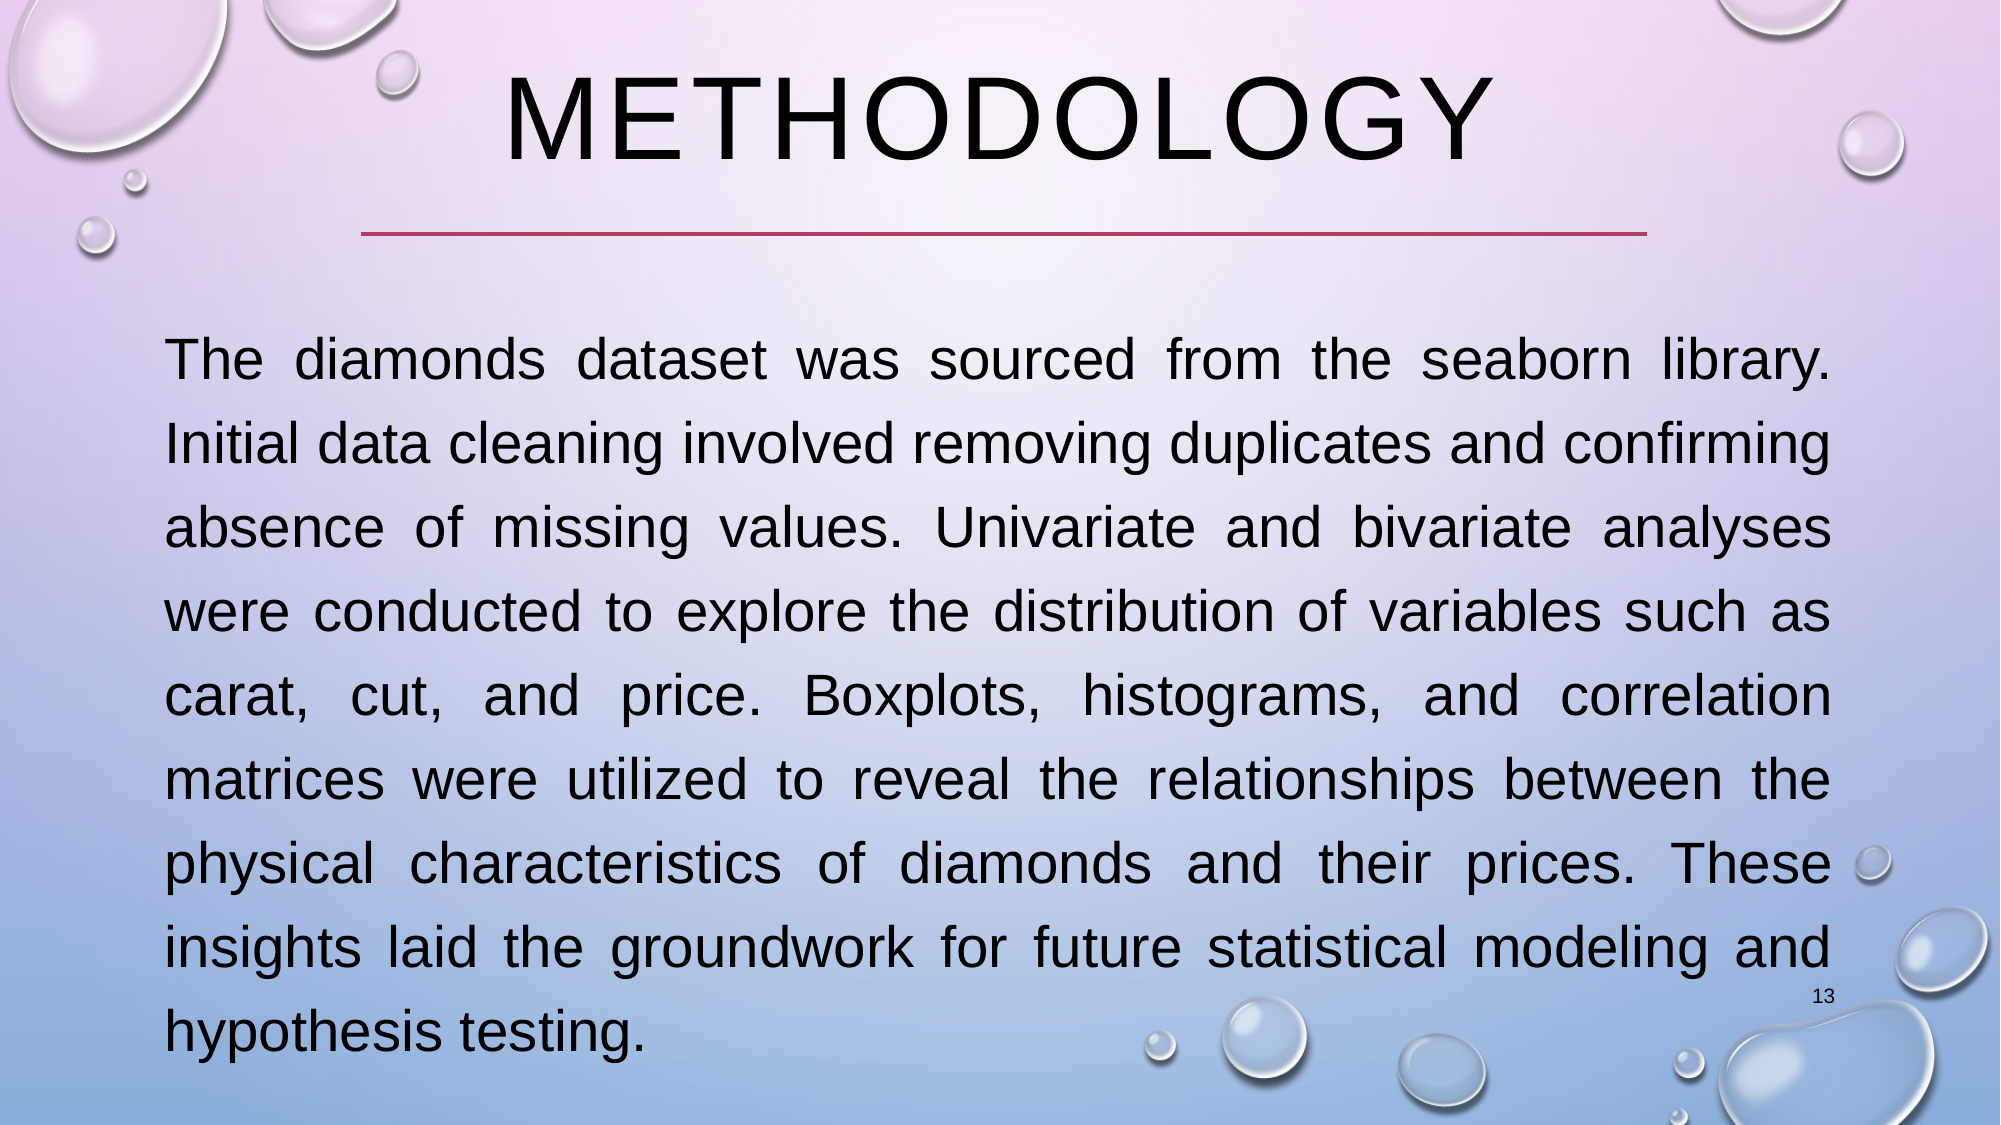

# METHODOLOGY
The diamonds dataset was sourced from the seaborn library. Initial data cleaning involved removing duplicates and confirming absence of missing values. Univariate and bivariate analyses were conducted to explore the distribution of variables such as carat, cut, and price. Boxplots, histograms, and correlation matrices were utilized to reveal the relationships between the physical characteristics of diamonds and their prices. These insights laid the groundwork for future statistical modeling and hypothesis testing.
13